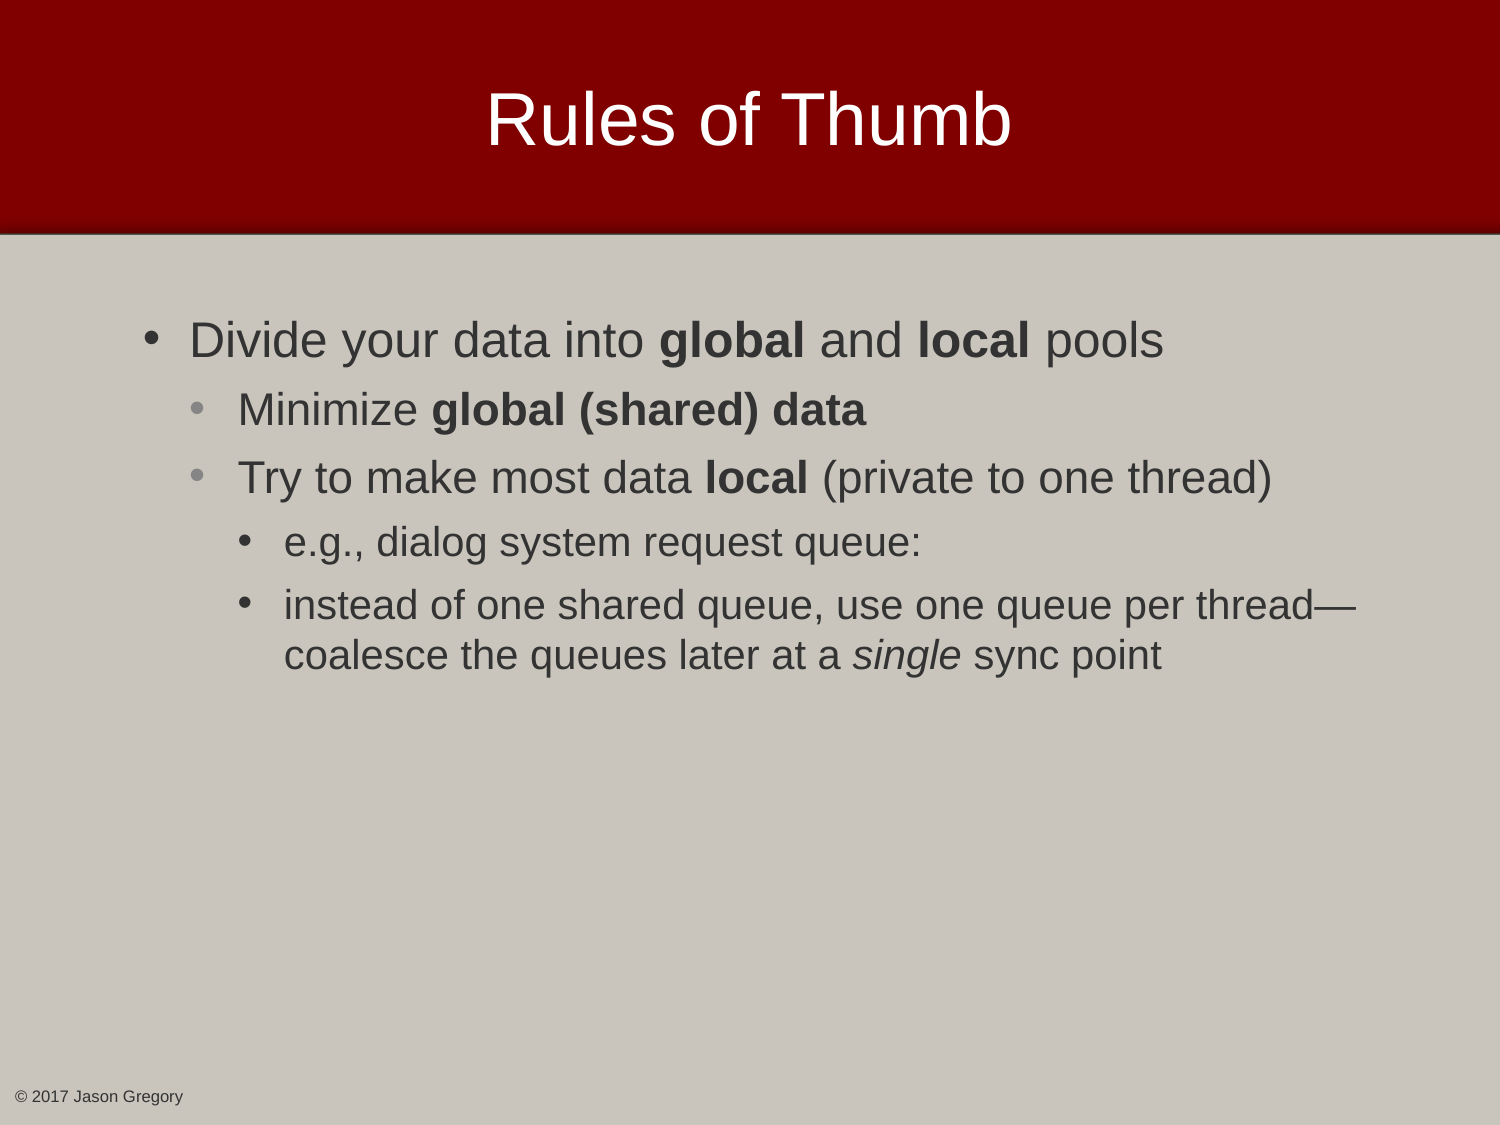

# Rules of Thumb
Divide your data into global and local pools
Minimize global (shared) data
Try to make most data local (private to one thread)
e.g., dialog system request queue:
instead of one shared queue, use one queue per thread—coalesce the queues later at a single sync point
© 2017 Jason Gregory